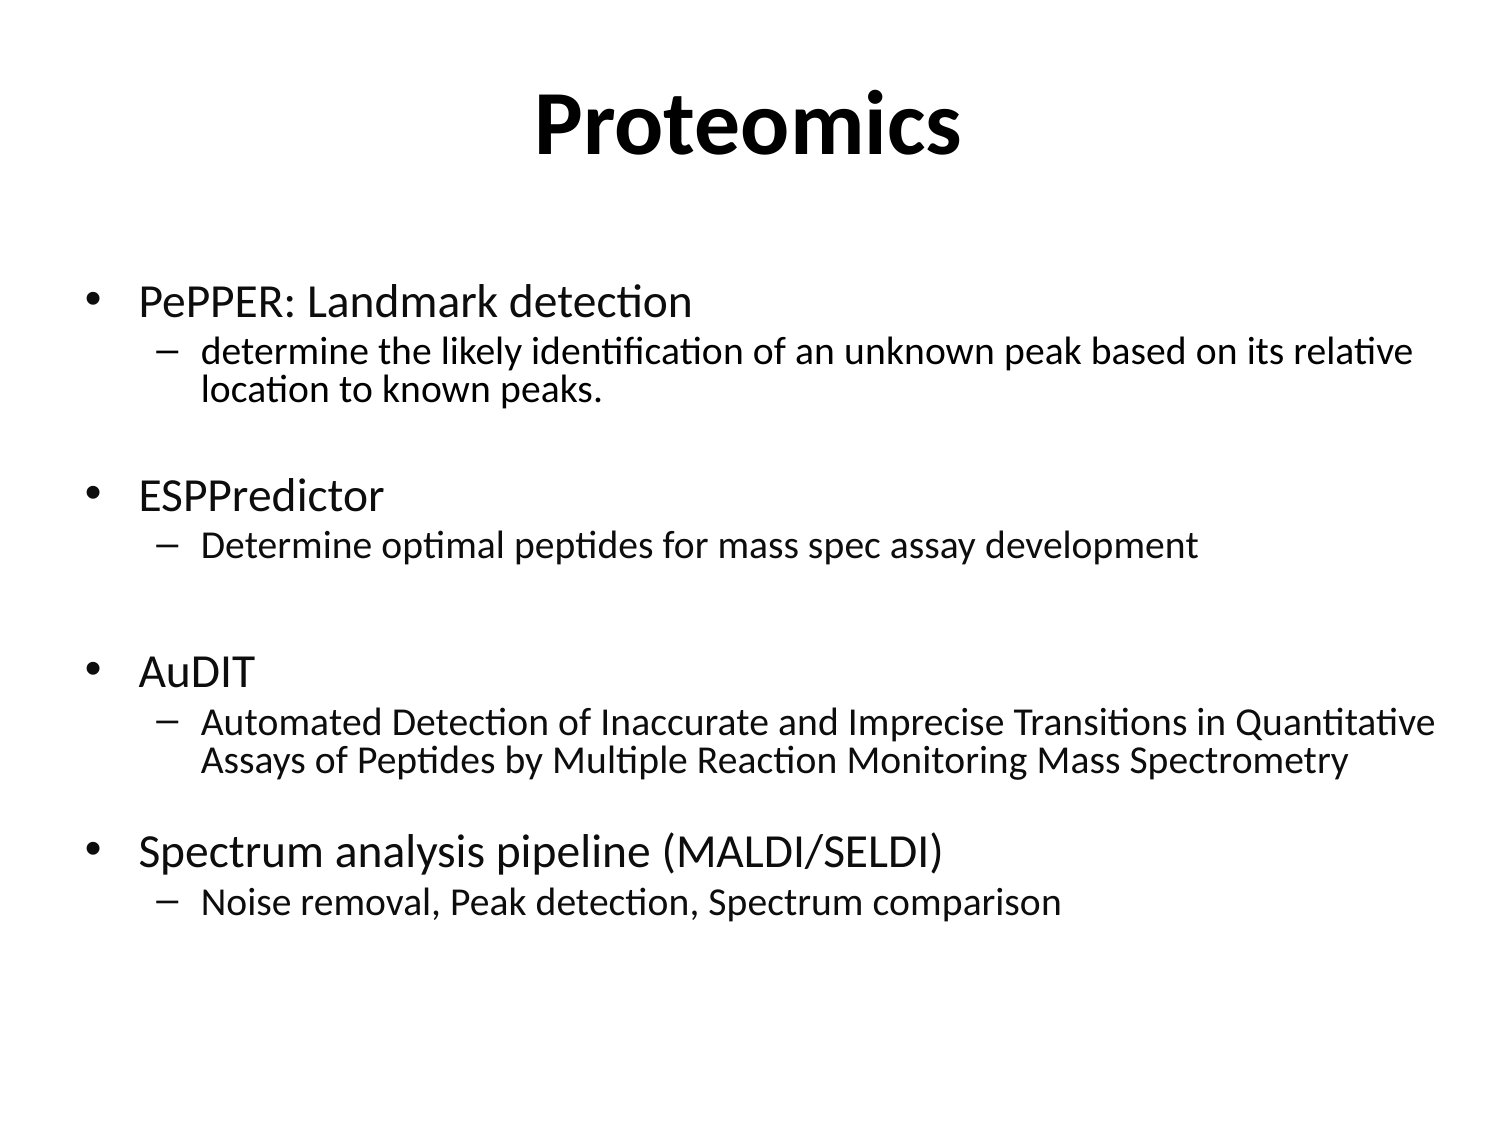

# Proteomics
PePPER: Landmark detection
determine the likely identification of an unknown peak based on its relative location to known peaks.

ESPPredictor
Determine optimal peptides for mass spec assay development

AuDIT
Automated Detection of Inaccurate and Imprecise Transitions in Quantitative Assays of Peptides by Multiple Reaction Monitoring Mass Spectrometry

Spectrum analysis pipeline (MALDI/SELDI)
Noise removal, Peak detection, Spectrum comparison